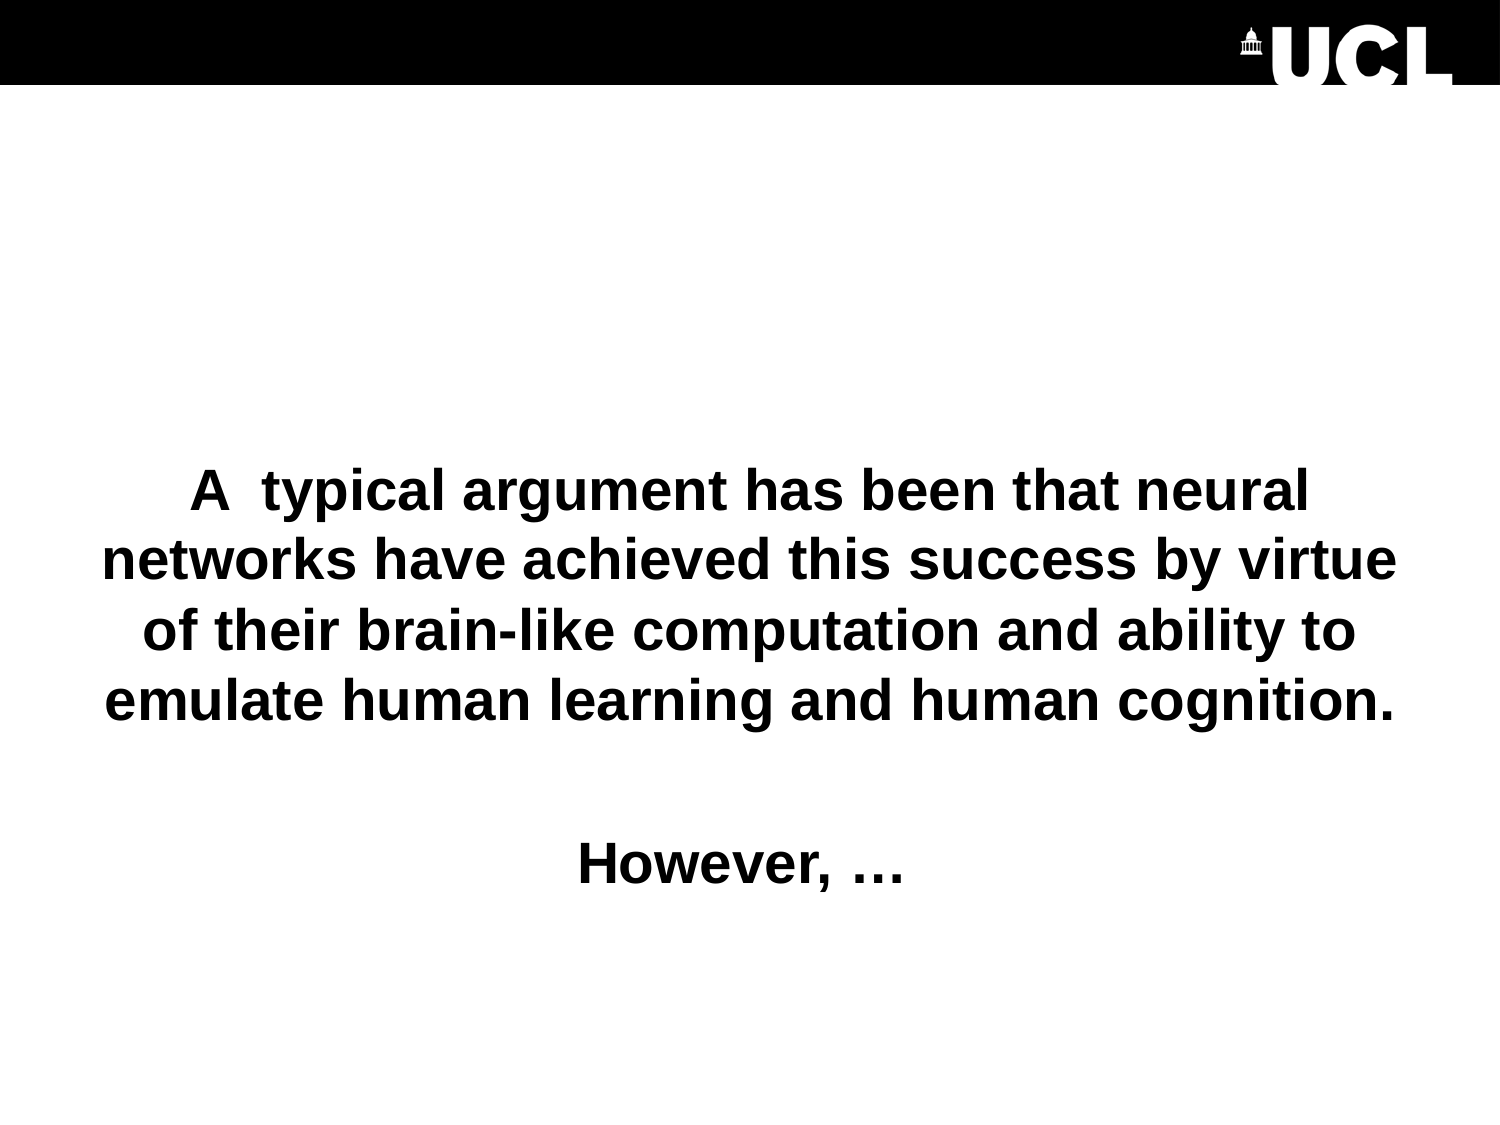

#
A  typical argument has been that neural networks have achieved this success by virtue of their brain-like computation and ability to emulate human learning and human cognition.

However, …